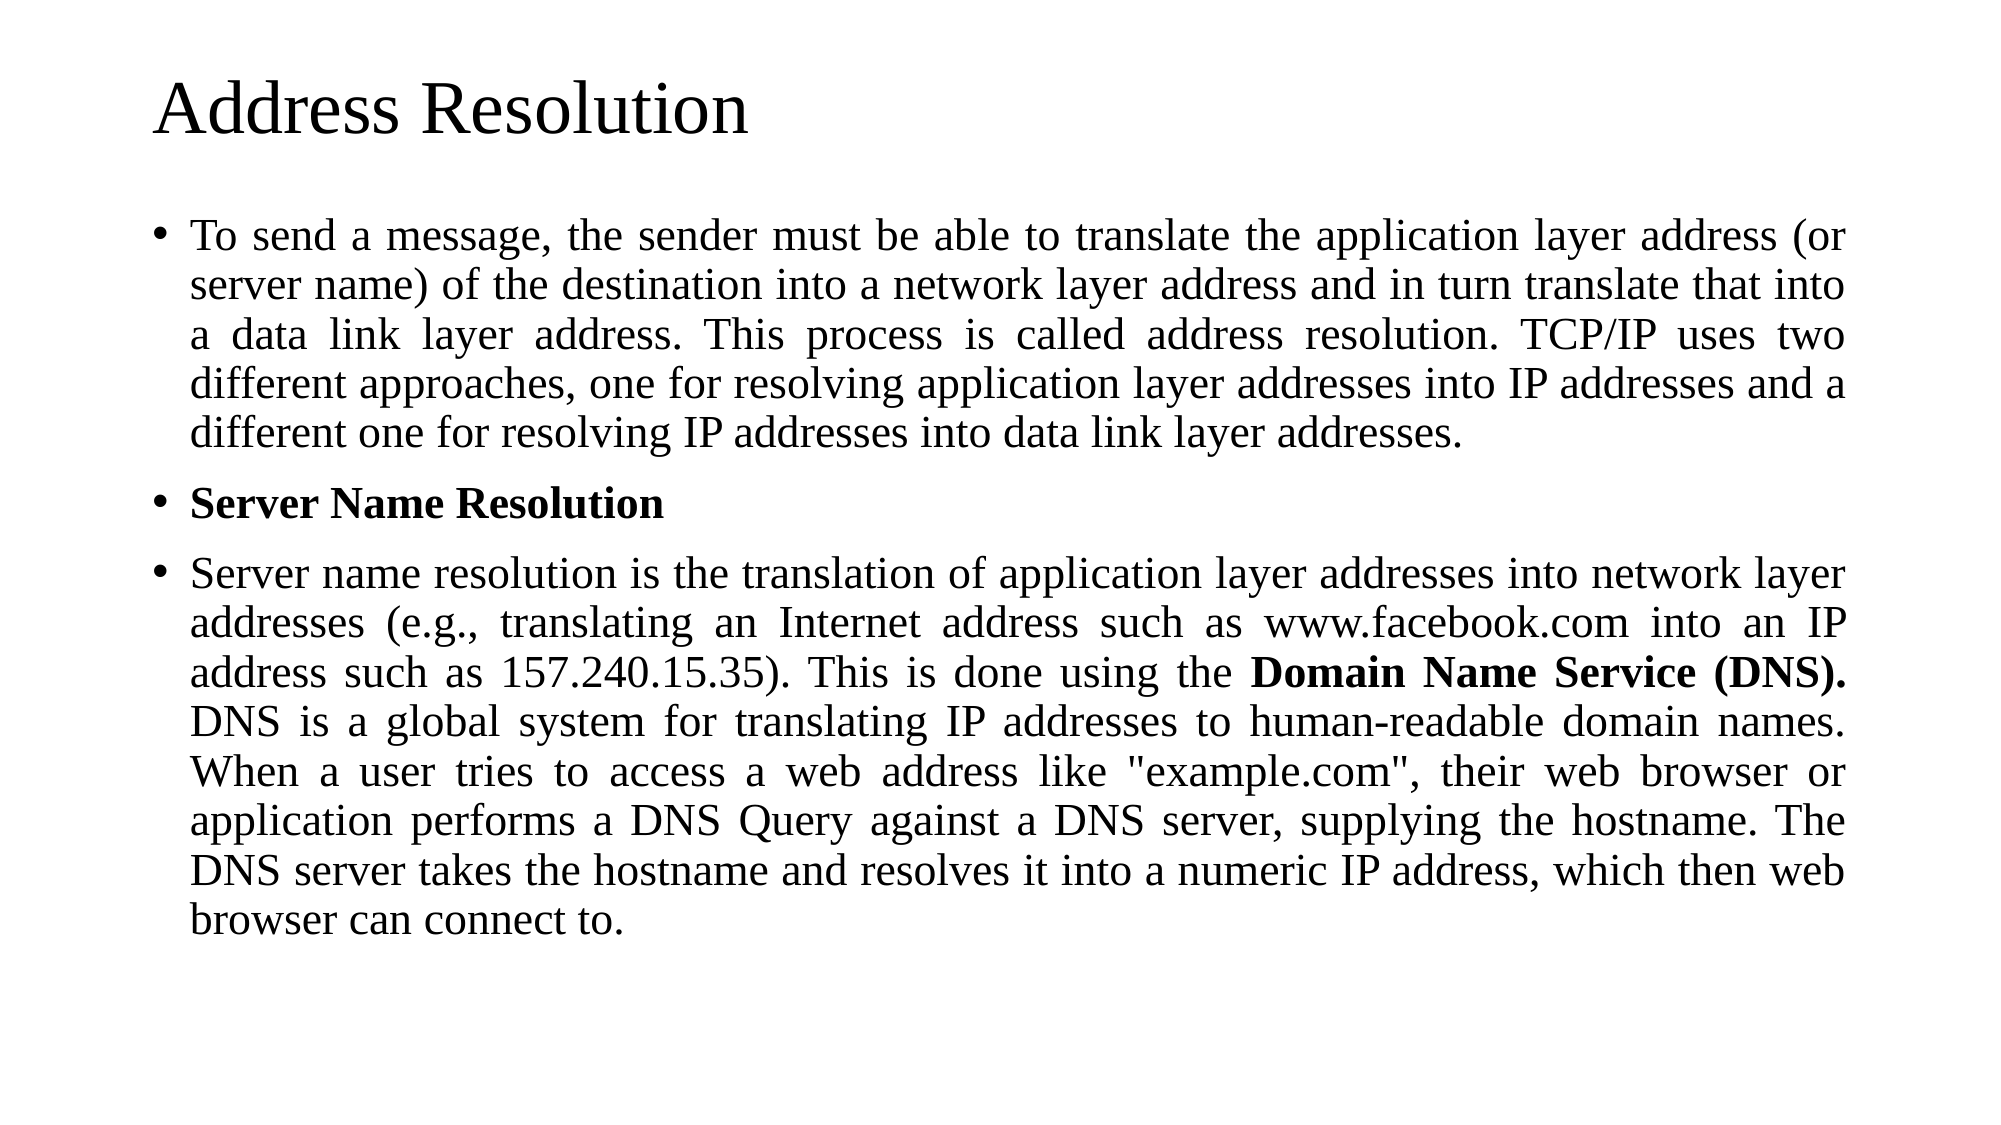

# Address Resolution
To send a message, the sender must be able to translate the application layer address (or server name) of the destination into a network layer address and in turn translate that into a data link layer address. This process is called address resolution. TCP/IP uses two different approaches, one for resolving application layer addresses into IP addresses and a different one for resolving IP addresses into data link layer addresses.
Server Name Resolution
Server name resolution is the translation of application layer addresses into network layer addresses (e.g., translating an Internet address such as www.facebook.com into an IP address such as 157.240.15.35). This is done using the Domain Name Service (DNS). DNS is a global system for translating IP addresses to human-readable domain names. When a user tries to access a web address like "example.com", their web browser or application performs a DNS Query against a DNS server, supplying the hostname. The DNS server takes the hostname and resolves it into a numeric IP address, which then web browser can connect to.